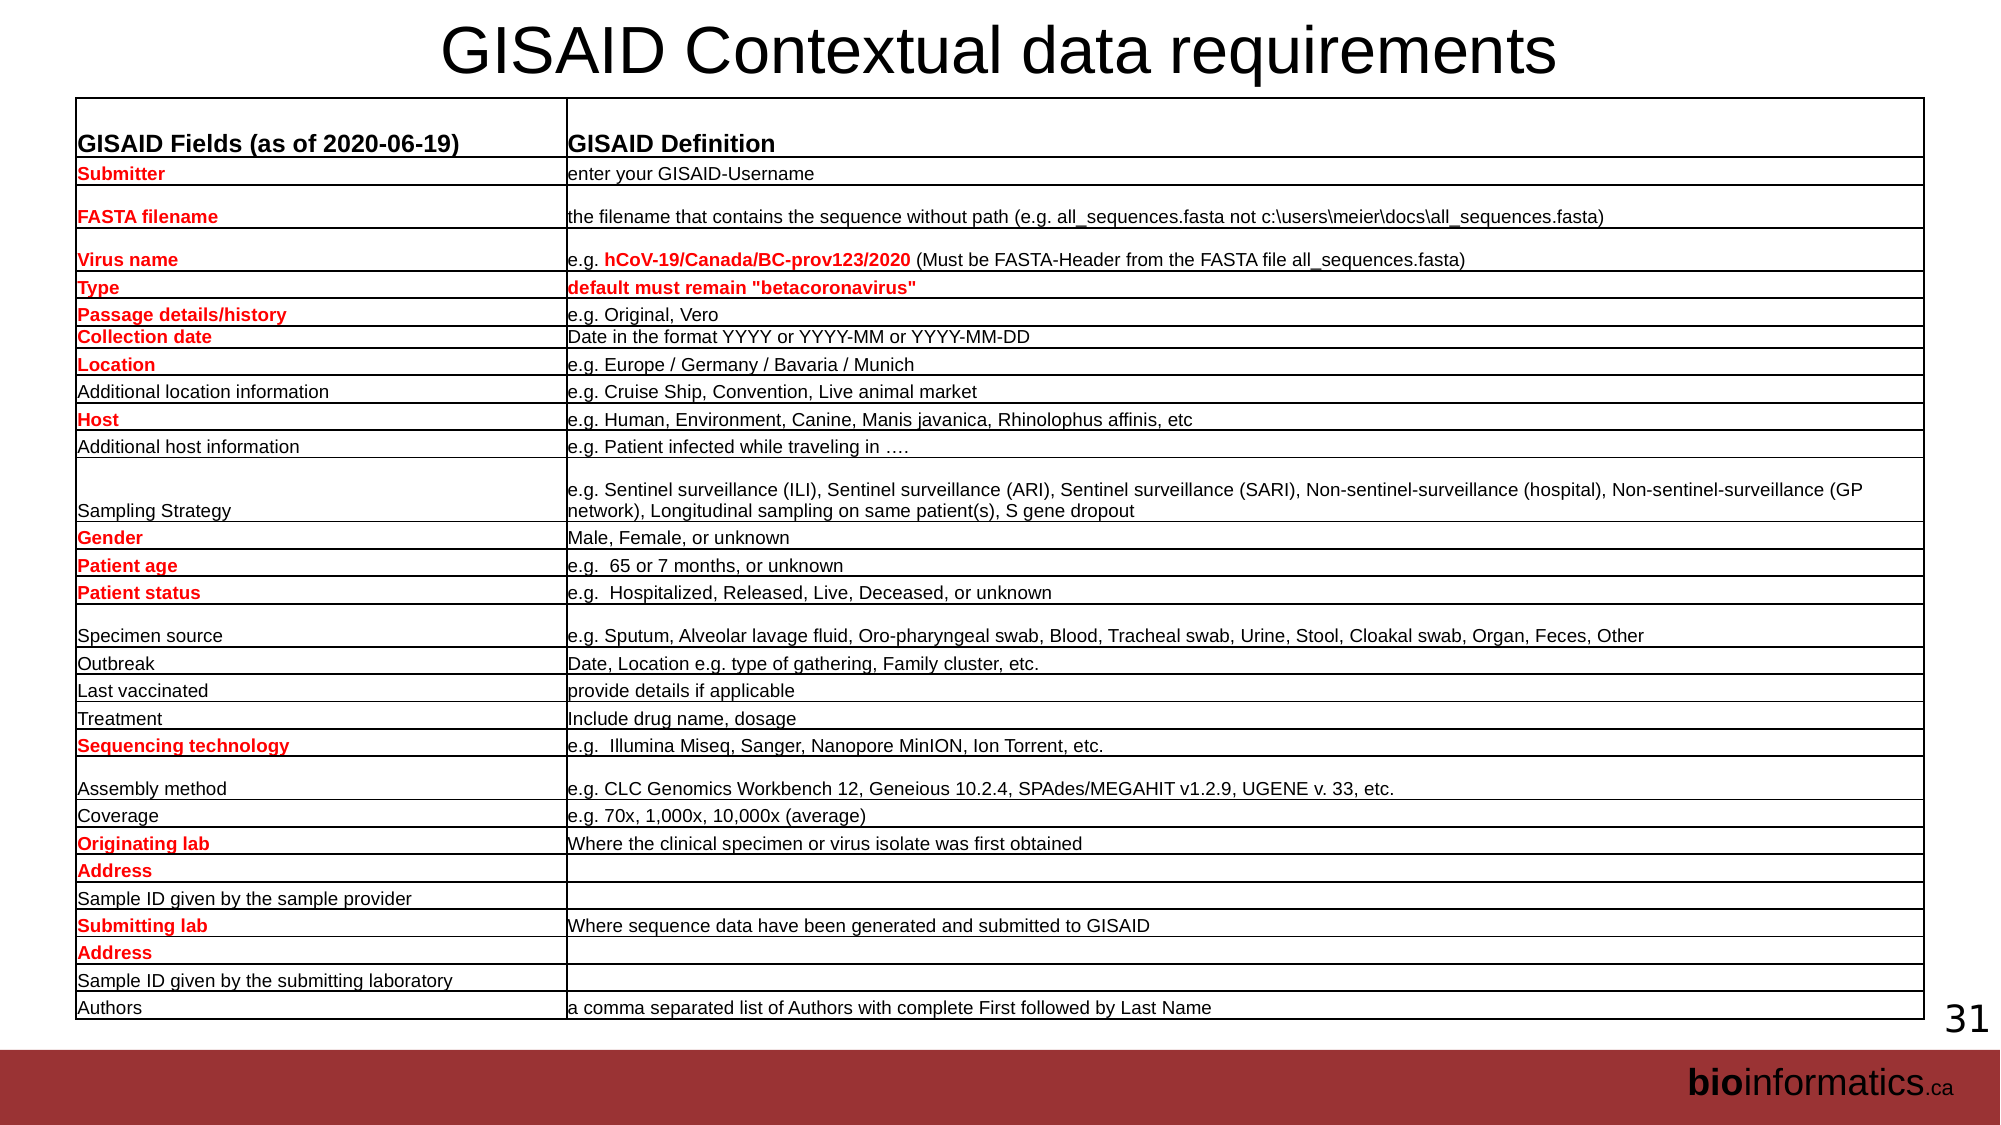

GISAID Contextual data requirements
| GISAID Fields (as of 2020-06-19) | GISAID Definition |
| --- | --- |
| Submitter | enter your GISAID-Username |
| FASTA filename | the filename that contains the sequence without path (e.g. all\_sequences.fasta not c:\users\meier\docs\all\_sequences.fasta) |
| Virus name | e.g. hCoV-19/Canada/BC-prov123/2020 (Must be FASTA-Header from the FASTA file all\_sequences.fasta) |
| Type | default must remain "betacoronavirus" |
| Passage details/history | e.g. Original, Vero |
| Collection date | Date in the format YYYY or YYYY-MM or YYYY-MM-DD |
| Location | e.g. Europe / Germany / Bavaria / Munich |
| Additional location information | e.g. Cruise Ship, Convention, Live animal market |
| Host | e.g. Human, Environment, Canine, Manis javanica, Rhinolophus affinis, etc |
| Additional host information | e.g. Patient infected while traveling in …. |
| Sampling Strategy | e.g. Sentinel surveillance (ILI), Sentinel surveillance (ARI), Sentinel surveillance (SARI), Non-sentinel-surveillance (hospital), Non-sentinel-surveillance (GP network), Longitudinal sampling on same patient(s), S gene dropout |
| Gender | Male, Female, or unknown |
| Patient age | e.g. 65 or 7 months, or unknown |
| Patient status | e.g. Hospitalized, Released, Live, Deceased, or unknown |
| Specimen source | e.g. Sputum, Alveolar lavage fluid, Oro-pharyngeal swab, Blood, Tracheal swab, Urine, Stool, Cloakal swab, Organ, Feces, Other |
| Outbreak | Date, Location e.g. type of gathering, Family cluster, etc. |
| Last vaccinated | provide details if applicable |
| Treatment | Include drug name, dosage |
| Sequencing technology | e.g. Illumina Miseq, Sanger, Nanopore MinION, Ion Torrent, etc. |
| Assembly method | e.g. CLC Genomics Workbench 12, Geneious 10.2.4, SPAdes/MEGAHIT v1.2.9, UGENE v. 33, etc. |
| Coverage | e.g. 70x, 1,000x, 10,000x (average) |
| Originating lab | Where the clinical specimen or virus isolate was first obtained |
| Address |  |
| Sample ID given by the sample provider |  |
| Submitting lab | Where sequence data have been generated and submitted to GISAID |
| Address |  |
| Sample ID given by the submitting laboratory |  |
| Authors | a comma separated list of Authors with complete First followed by Last Name |
31